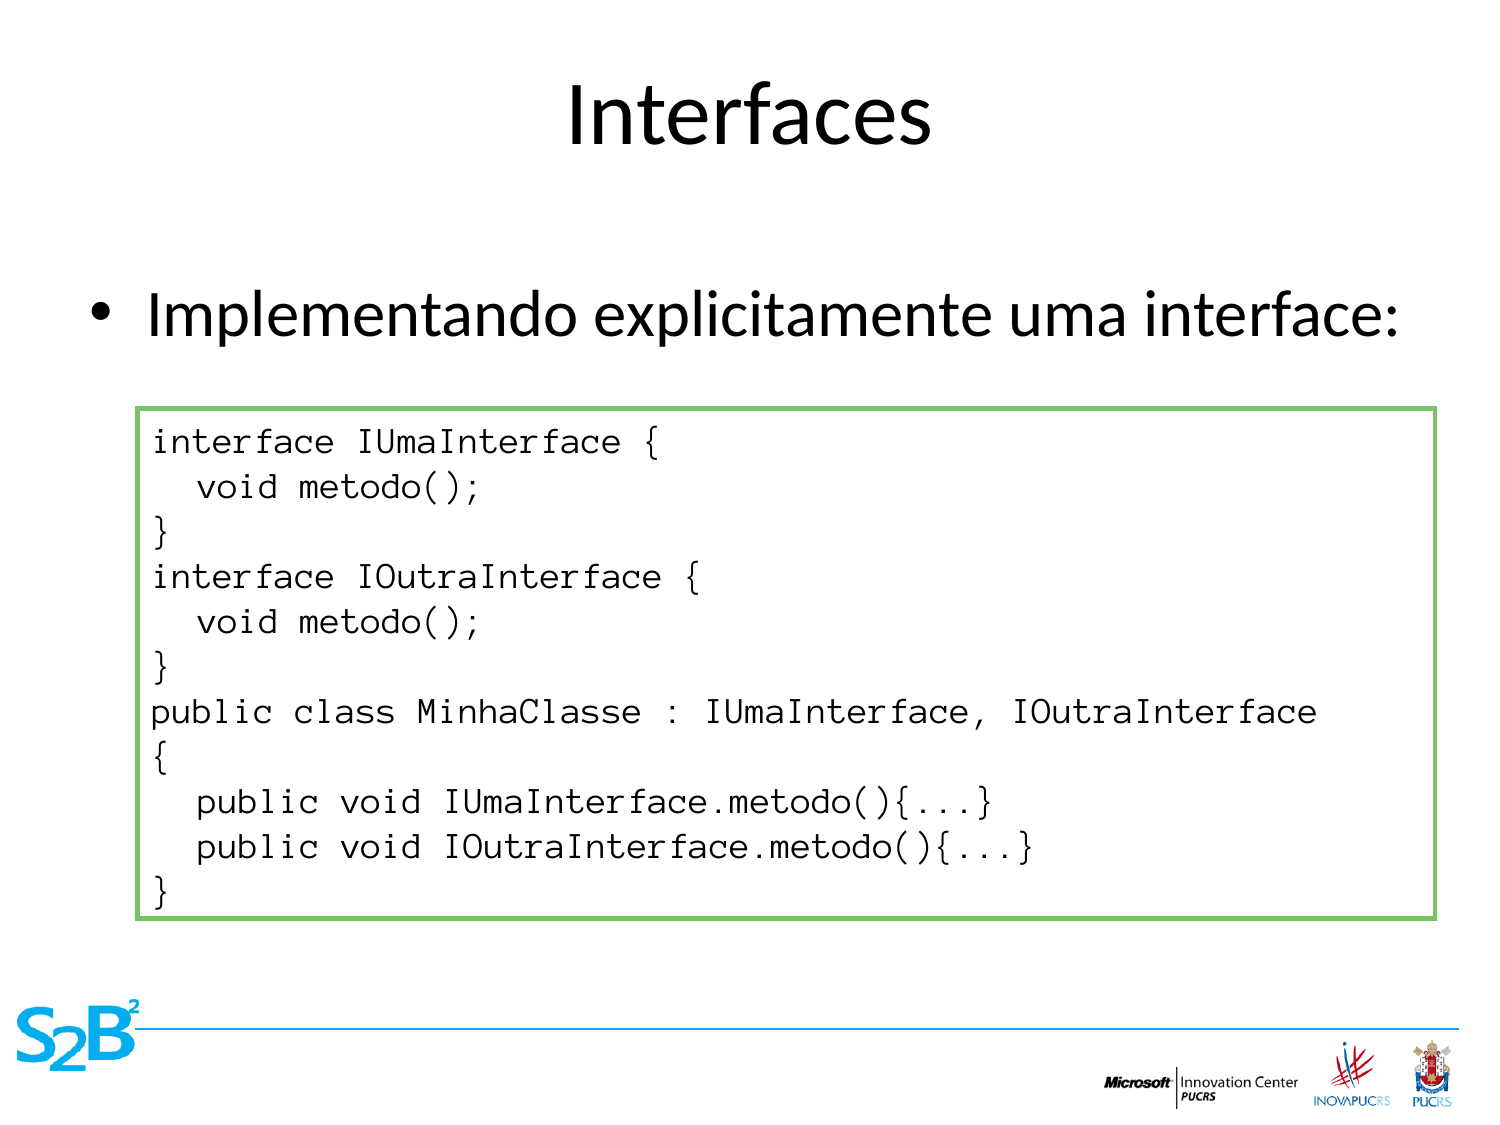

# Interfaces
Implementando explicitamente uma interface:
interface IUmaInterface {
	void metodo();
}
interface IOutraInterface {
	void metodo();
}
public class MinhaClasse : IUmaInterface, IOutraInterface
{
	public void IUmaInterface.metodo(){...}
	public void IOutraInterface.metodo(){...}
}